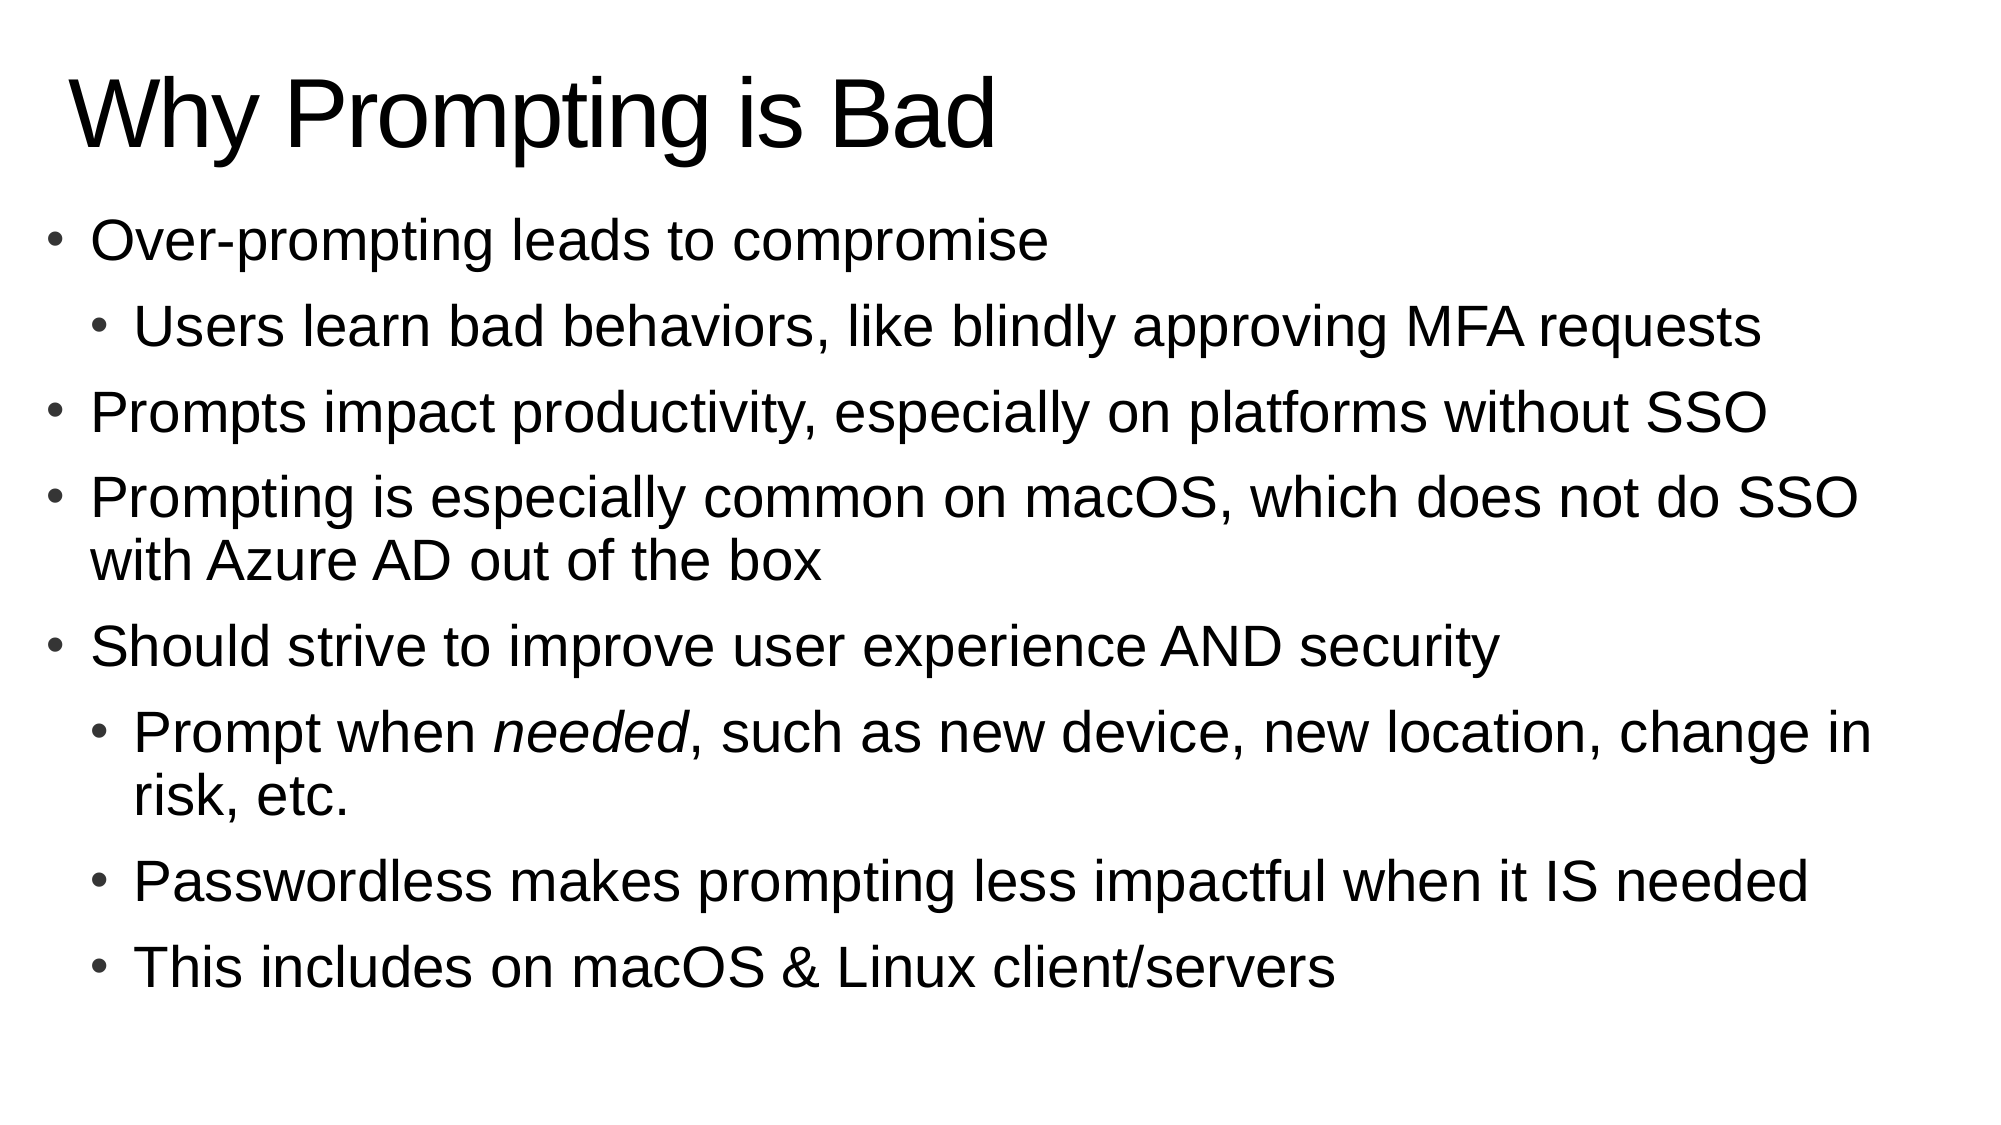

# Why Prompting is Bad
Over-prompting leads to compromise
Users learn bad behaviors, like blindly approving MFA requests
Prompts impact productivity, especially on platforms without SSO
Prompting is especially common on macOS, which does not do SSO with Azure AD out of the box
Should strive to improve user experience AND security
Prompt when needed, such as new device, new location, change in risk, etc.
Passwordless makes prompting less impactful when it IS needed
This includes on macOS & Linux client/servers